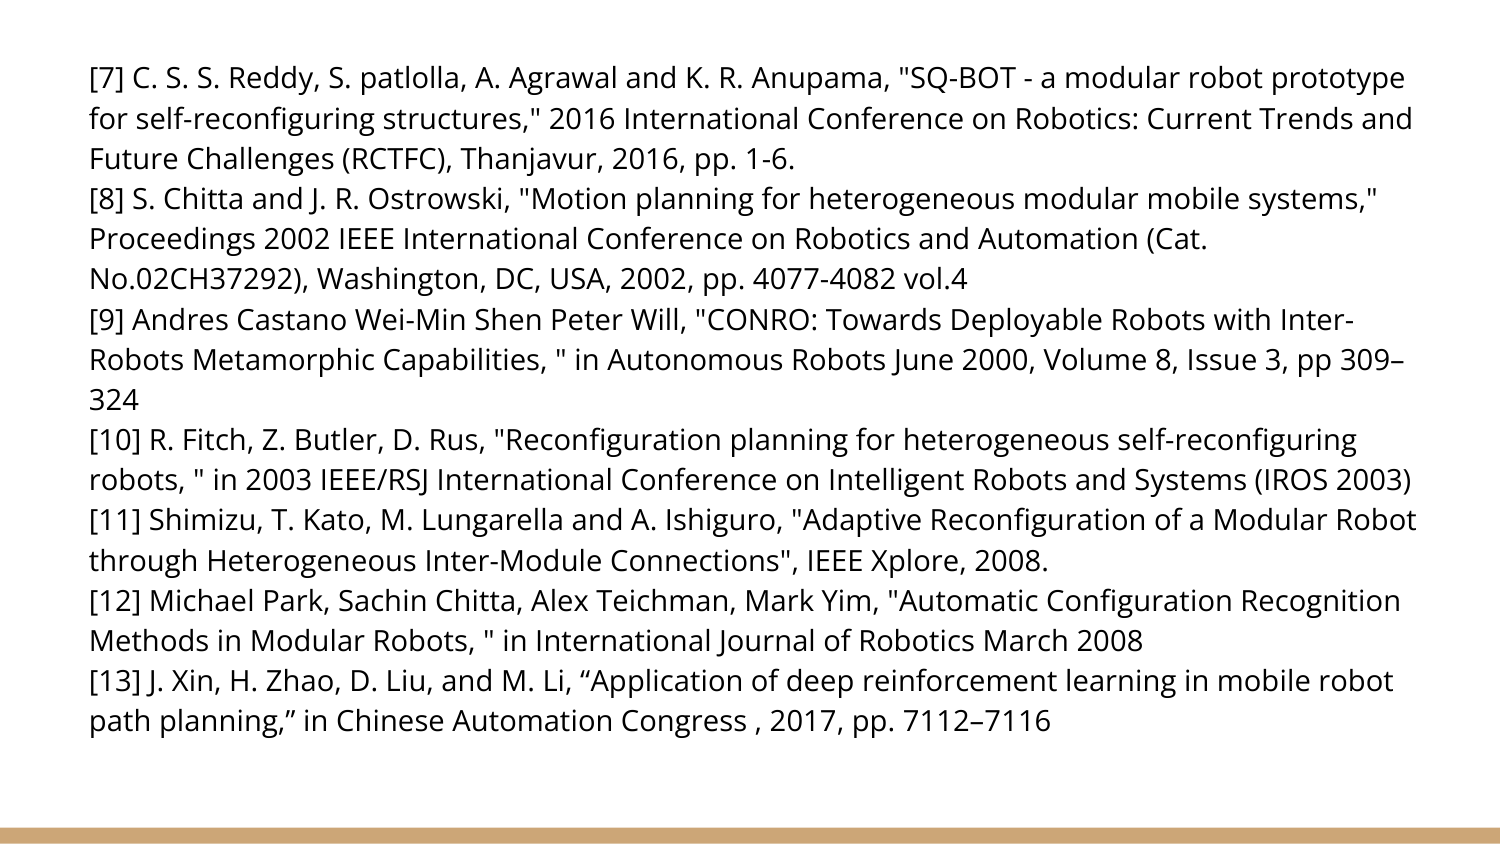

[7] C. S. S. Reddy, S. patlolla, A. Agrawal and K. R. Anupama, "SQ-BOT - a modular robot prototype for self-reconfiguring structures," 2016 International Conference on Robotics: Current Trends and Future Challenges (RCTFC), Thanjavur, 2016, pp. 1-6.
[8] S. Chitta and J. R. Ostrowski, "Motion planning for heterogeneous modular mobile systems," Proceedings 2002 IEEE International Conference on Robotics and Automation (Cat. No.02CH37292), Washington, DC, USA, 2002, pp. 4077-4082 vol.4
[9] Andres Castano Wei-Min Shen Peter Will, "CONRO: Towards Deployable Robots with Inter-Robots Metamorphic Capabilities, " in Autonomous Robots June 2000, Volume 8, Issue 3, pp 309–324
[10] R. Fitch, Z. Butler, D. Rus, "Reconfiguration planning for heterogeneous self-reconfiguring robots, " in 2003 IEEE/RSJ International Conference on Intelligent Robots and Systems (IROS 2003)
[11] Shimizu, T. Kato, M. Lungarella and A. Ishiguro, "Adaptive Reconfiguration of a Modular Robot through Heterogeneous Inter-Module Connections", IEEE Xplore, 2008.
[12] Michael Park, Sachin Chitta, Alex Teichman, Mark Yim, "Automatic Configuration Recognition Methods in Modular Robots, " in International Journal of Robotics March 2008
[13] J. Xin, H. Zhao, D. Liu, and M. Li, “Application of deep reinforcement learning in mobile robot path planning,” in Chinese Automation Congress , 2017, pp. 7112–7116